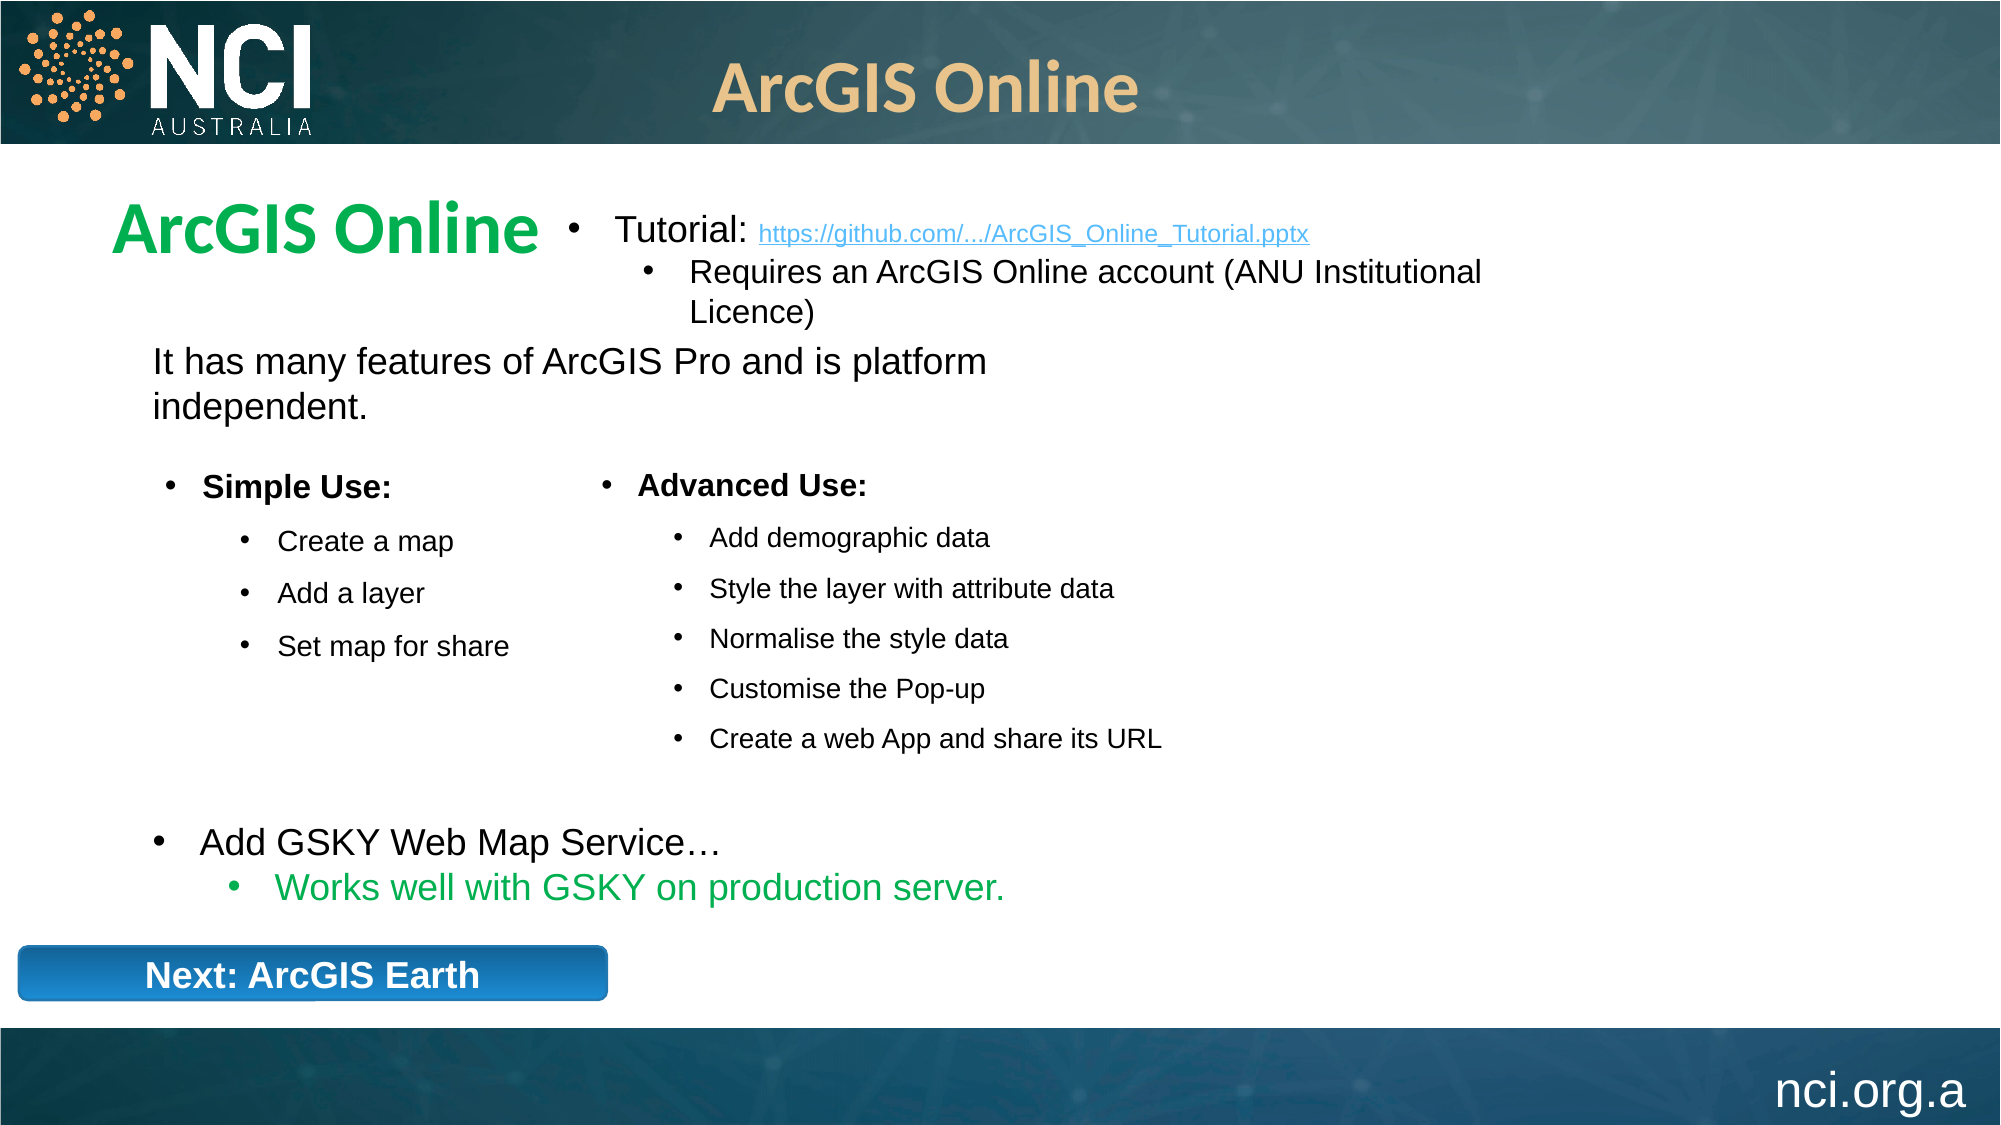

ArcGIS Online
ArcGIS Online
Tutorial: https://github.com/.../ArcGIS_Online_Tutorial.pptx
Requires an ArcGIS Online account (ANU Institutional Licence)
It has many features of ArcGIS Pro and is platform independent.
Simple Use:
Create a map
Add a layer
Set map for share
Advanced Use:
Add demographic data
Style the layer with attribute data
Normalise the style data
Customise the Pop-up
Create a web App and share its URL
Add GSKY Web Map Service…
Works well with GSKY on production server.
Next: ArcGIS Earth